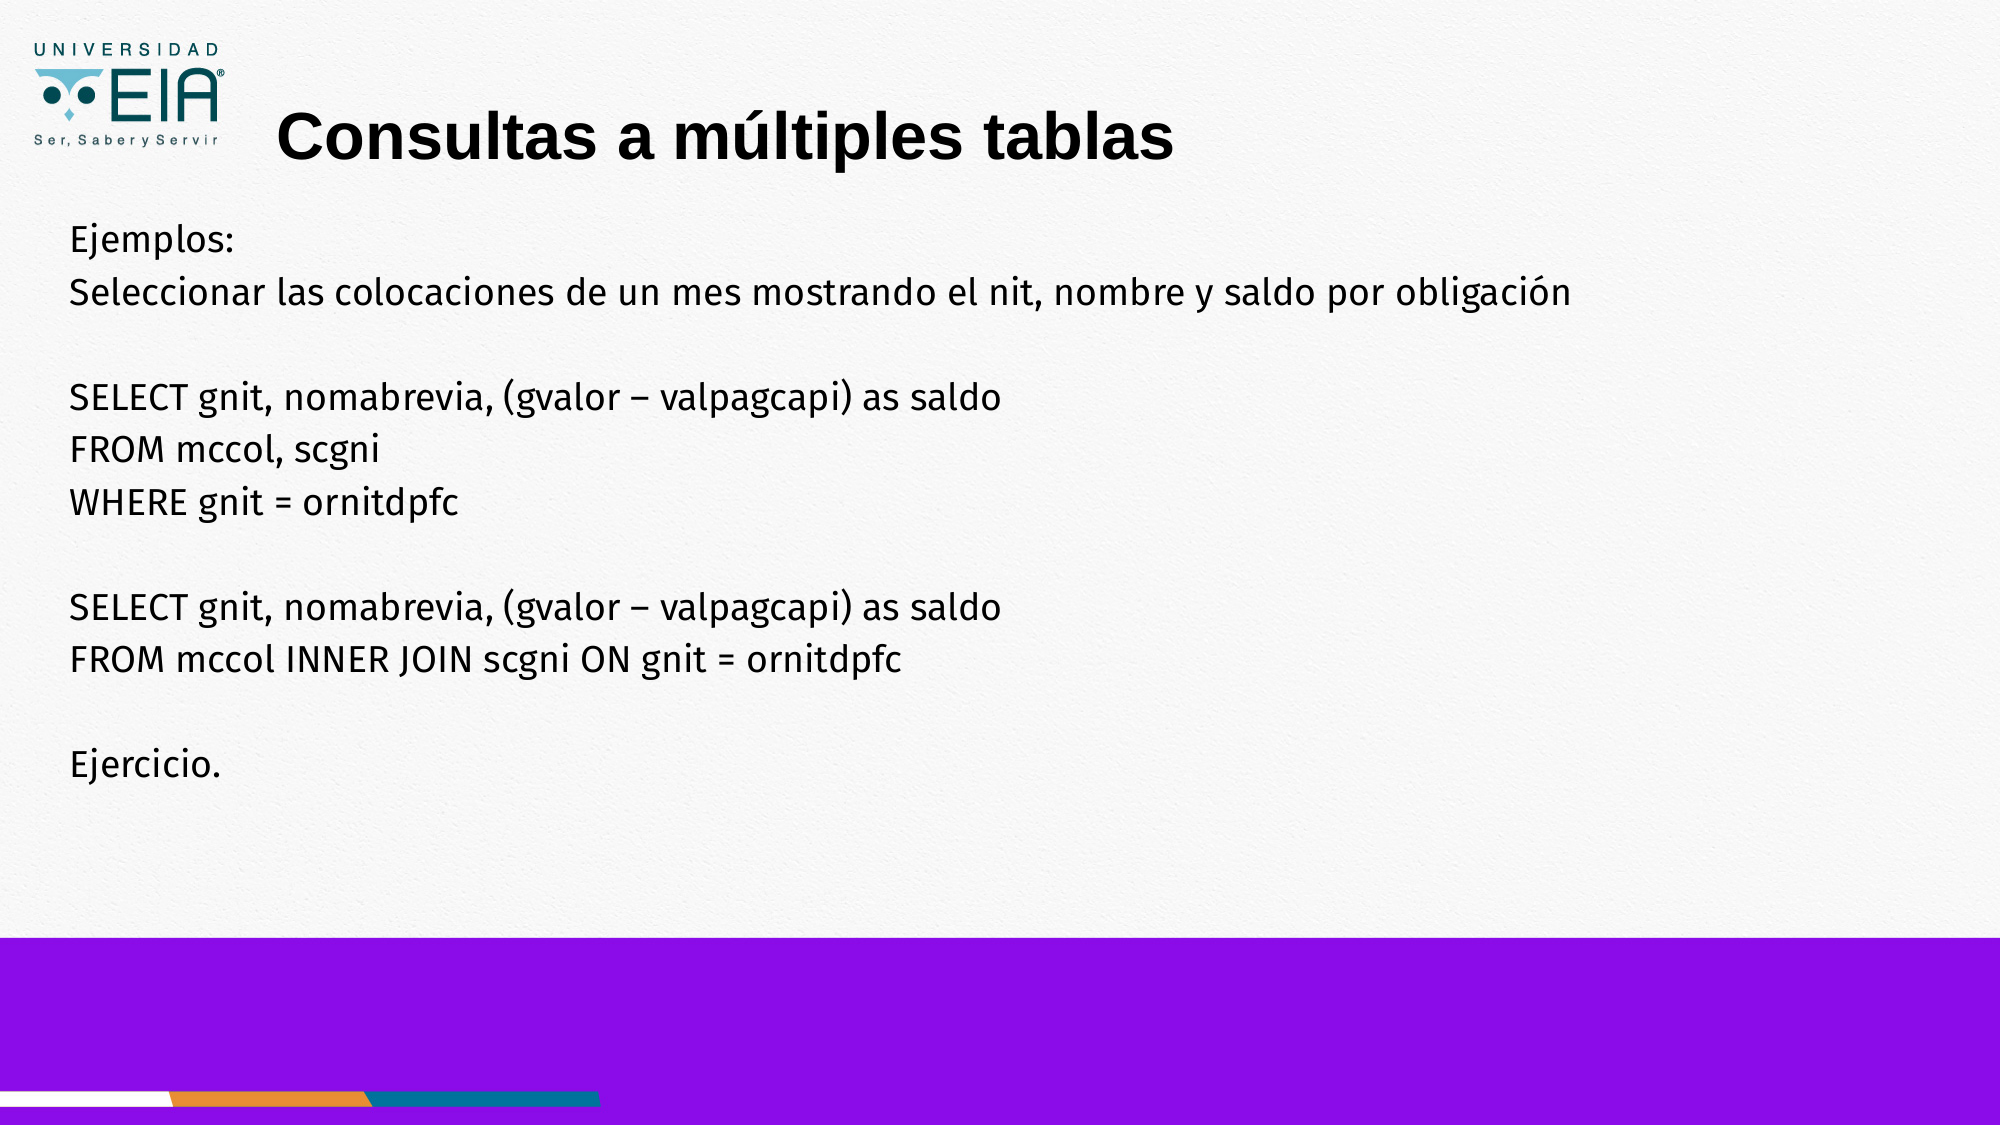

# Consultas a múltiples tablas
Ejemplos:
Seleccionar las colocaciones de un mes mostrando el nit, nombre y saldo por obligación

SELECT gnit, nomabrevia, (gvalor – valpagcapi) as saldo
FROM mccol, scgni
WHERE gnit = ornitdpfc

SELECT gnit, nomabrevia, (gvalor – valpagcapi) as saldo
FROM mccol INNER JOIN scgni ON gnit = ornitdpfc

Ejercicio.